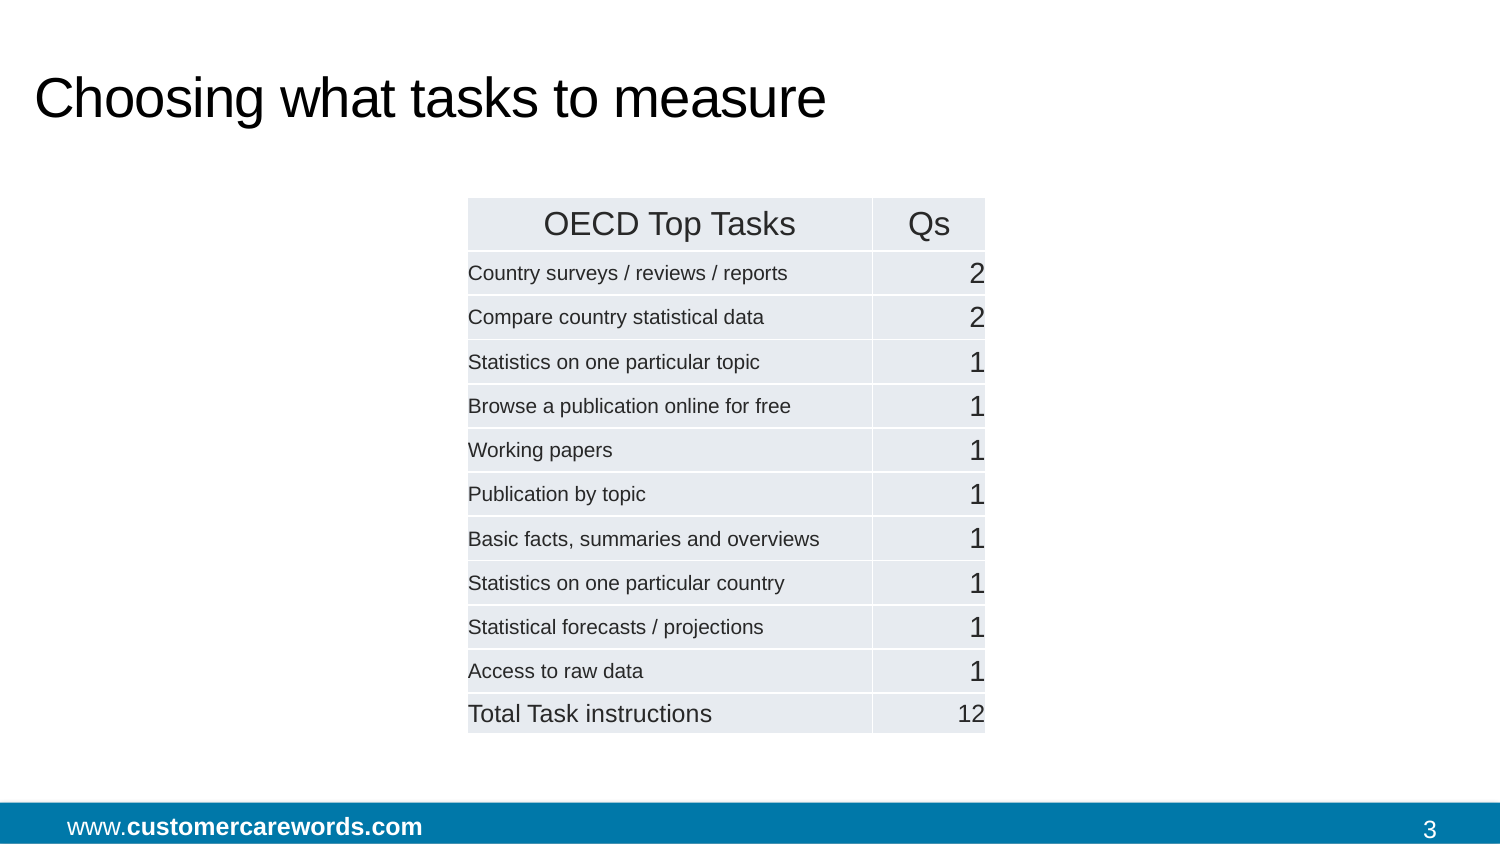

# Choosing what tasks to measure
| OECD Top Tasks | Qs |
| --- | --- |
| Country surveys / reviews / reports | 2 |
| Compare country statistical data | 2 |
| Statistics on one particular topic | 1 |
| Browse a publication online for free | 1 |
| Working papers | 1 |
| Publication by topic | 1 |
| Basic facts, summaries and overviews | 1 |
| Statistics on one particular country | 1 |
| Statistical forecasts / projections | 1 |
| Access to raw data | 1 |
| Total Task instructions | 12 |
3